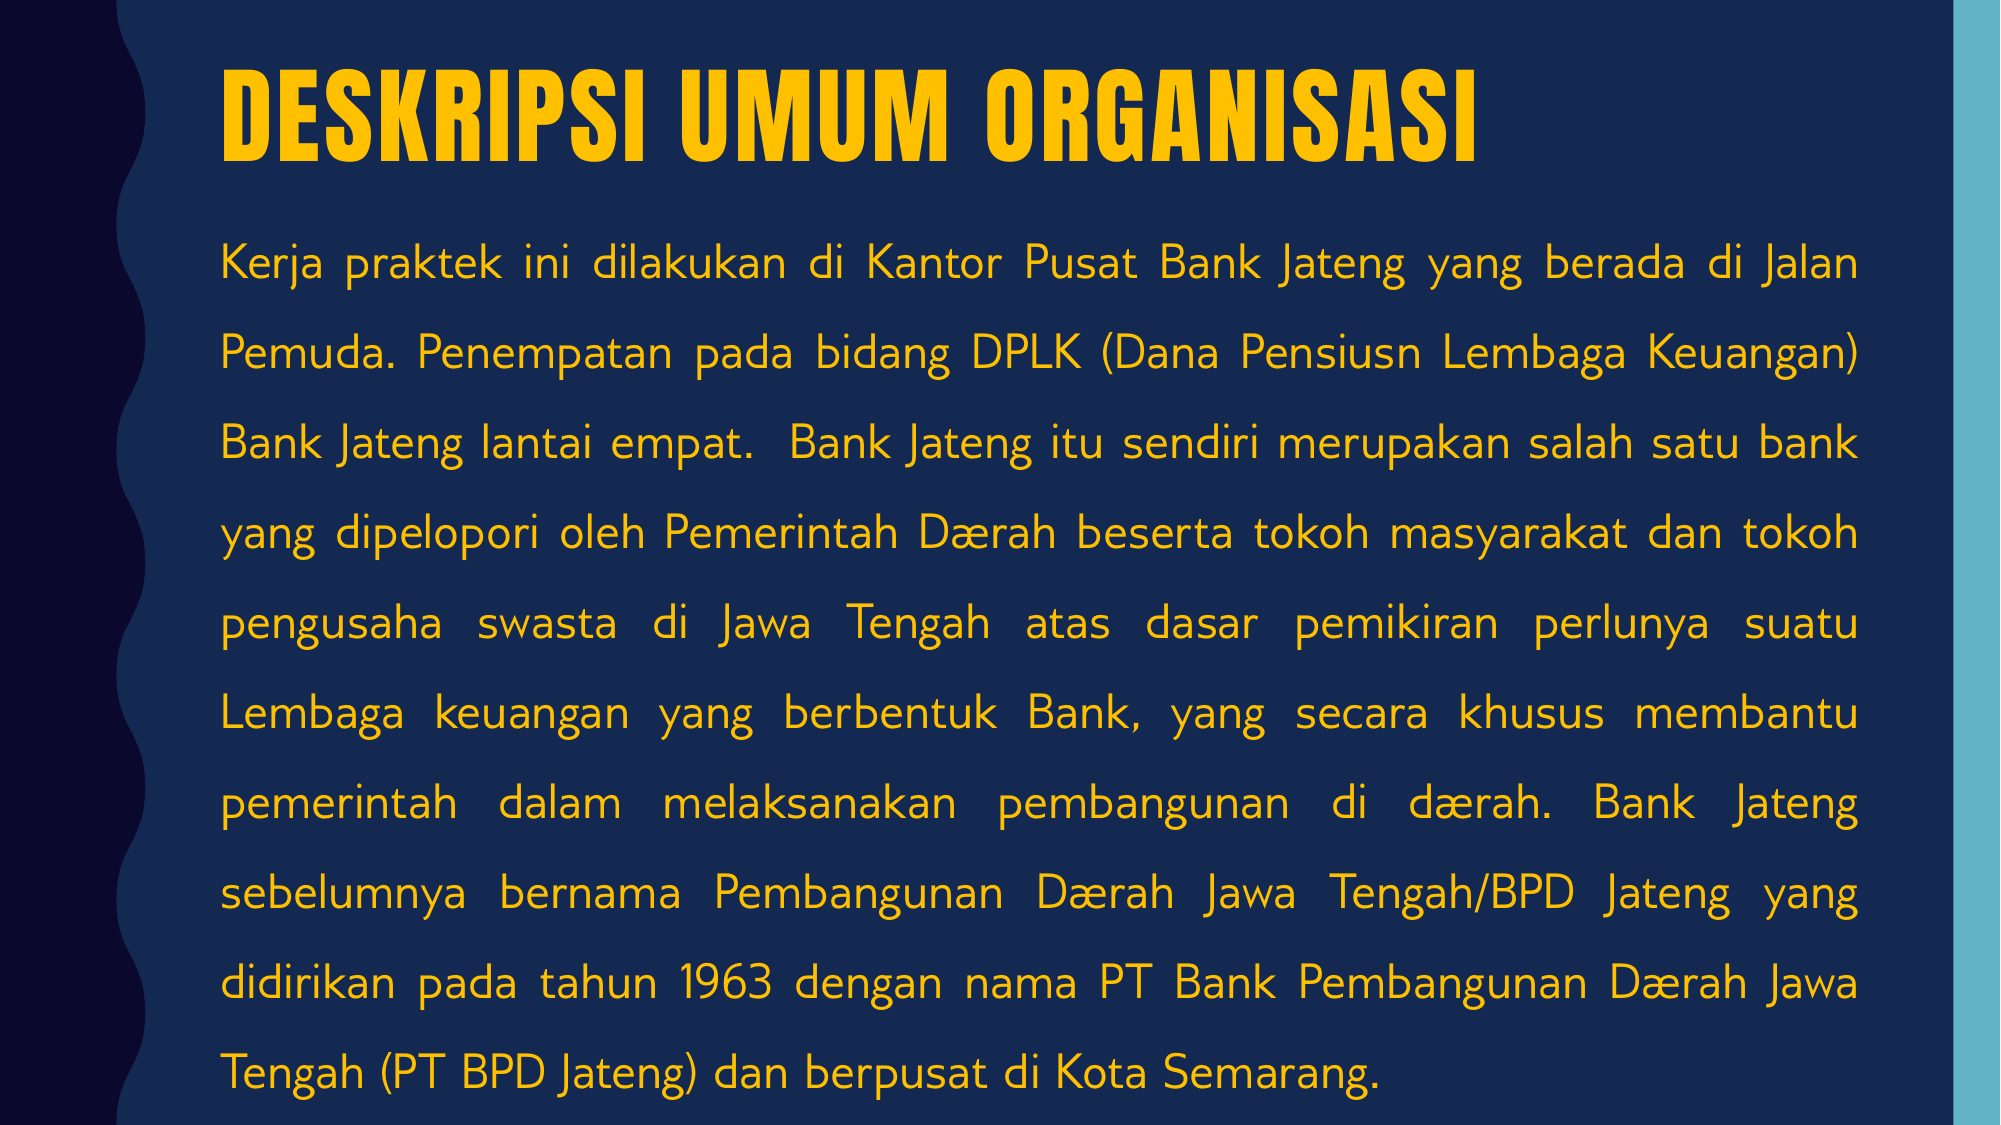

# Deskripsi Umum Organisasi
Kerja praktek ini dilakukan di Kantor Pusat Bank Jateng yang berada di Jalan Pemuda. Penempatan pada bidang DPLK (Dana Pensiusn Lembaga Keuangan) Bank Jateng lantai empat.  Bank Jateng itu sendiri merupakan salah satu bank yang dipelopori oleh Pemerintah Daerah beserta tokoh masyarakat dan tokoh pengusaha swasta di Jawa Tengah atas dasar pemikiran perlunya suatu Lembaga keuangan yang berbentuk Bank, yang secara khusus membantu pemerintah dalam melaksanakan pembangunan di daerah. Bank Jateng sebelumnya bernama Pembangunan Daerah Jawa Tengah/BPD Jateng yang didirikan pada tahun 1963 dengan nama PT Bank Pembangunan Daerah Jawa Tengah (PT BPD Jateng) dan berpusat di Kota Semarang.